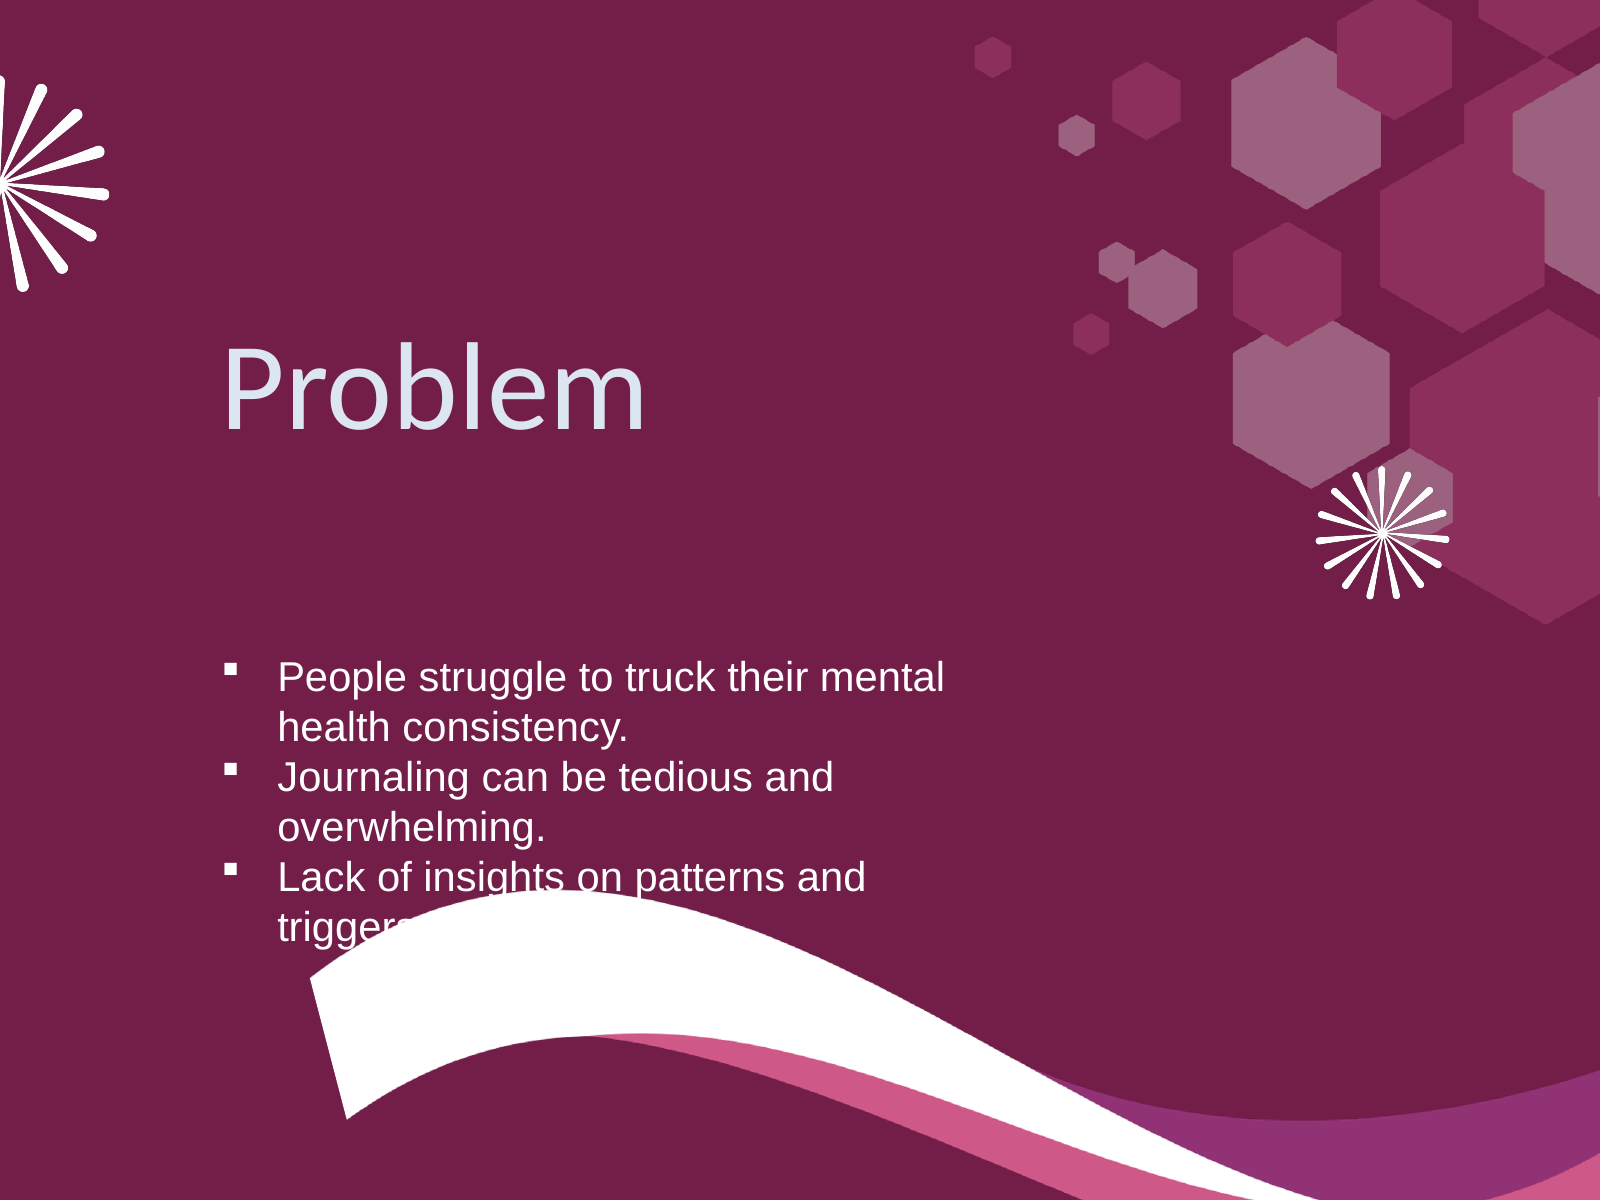

Problem

People struggle to truck their mental health consistency.
Journaling can be tedious and overwhelming.
Lack of insights on patterns and triggers.